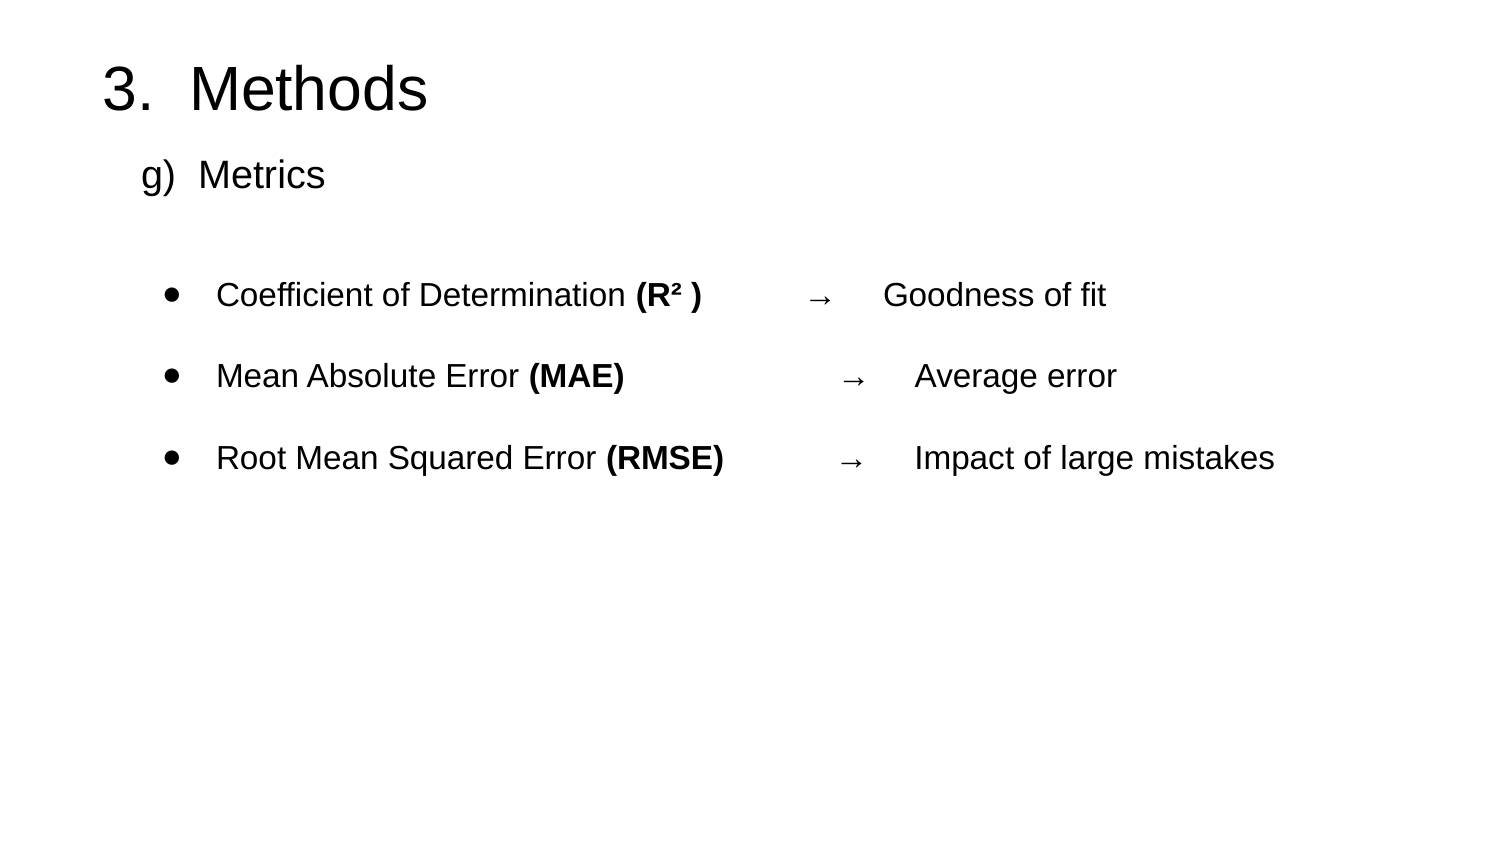

3.  Methods
g)  Metrics
Coefficient of Determination (R² )           →     Goodness of fit
Mean Absolute Error (MAE)                       →     Average error
Root Mean Squared Error (RMSE)            →     Impact of large mistakes